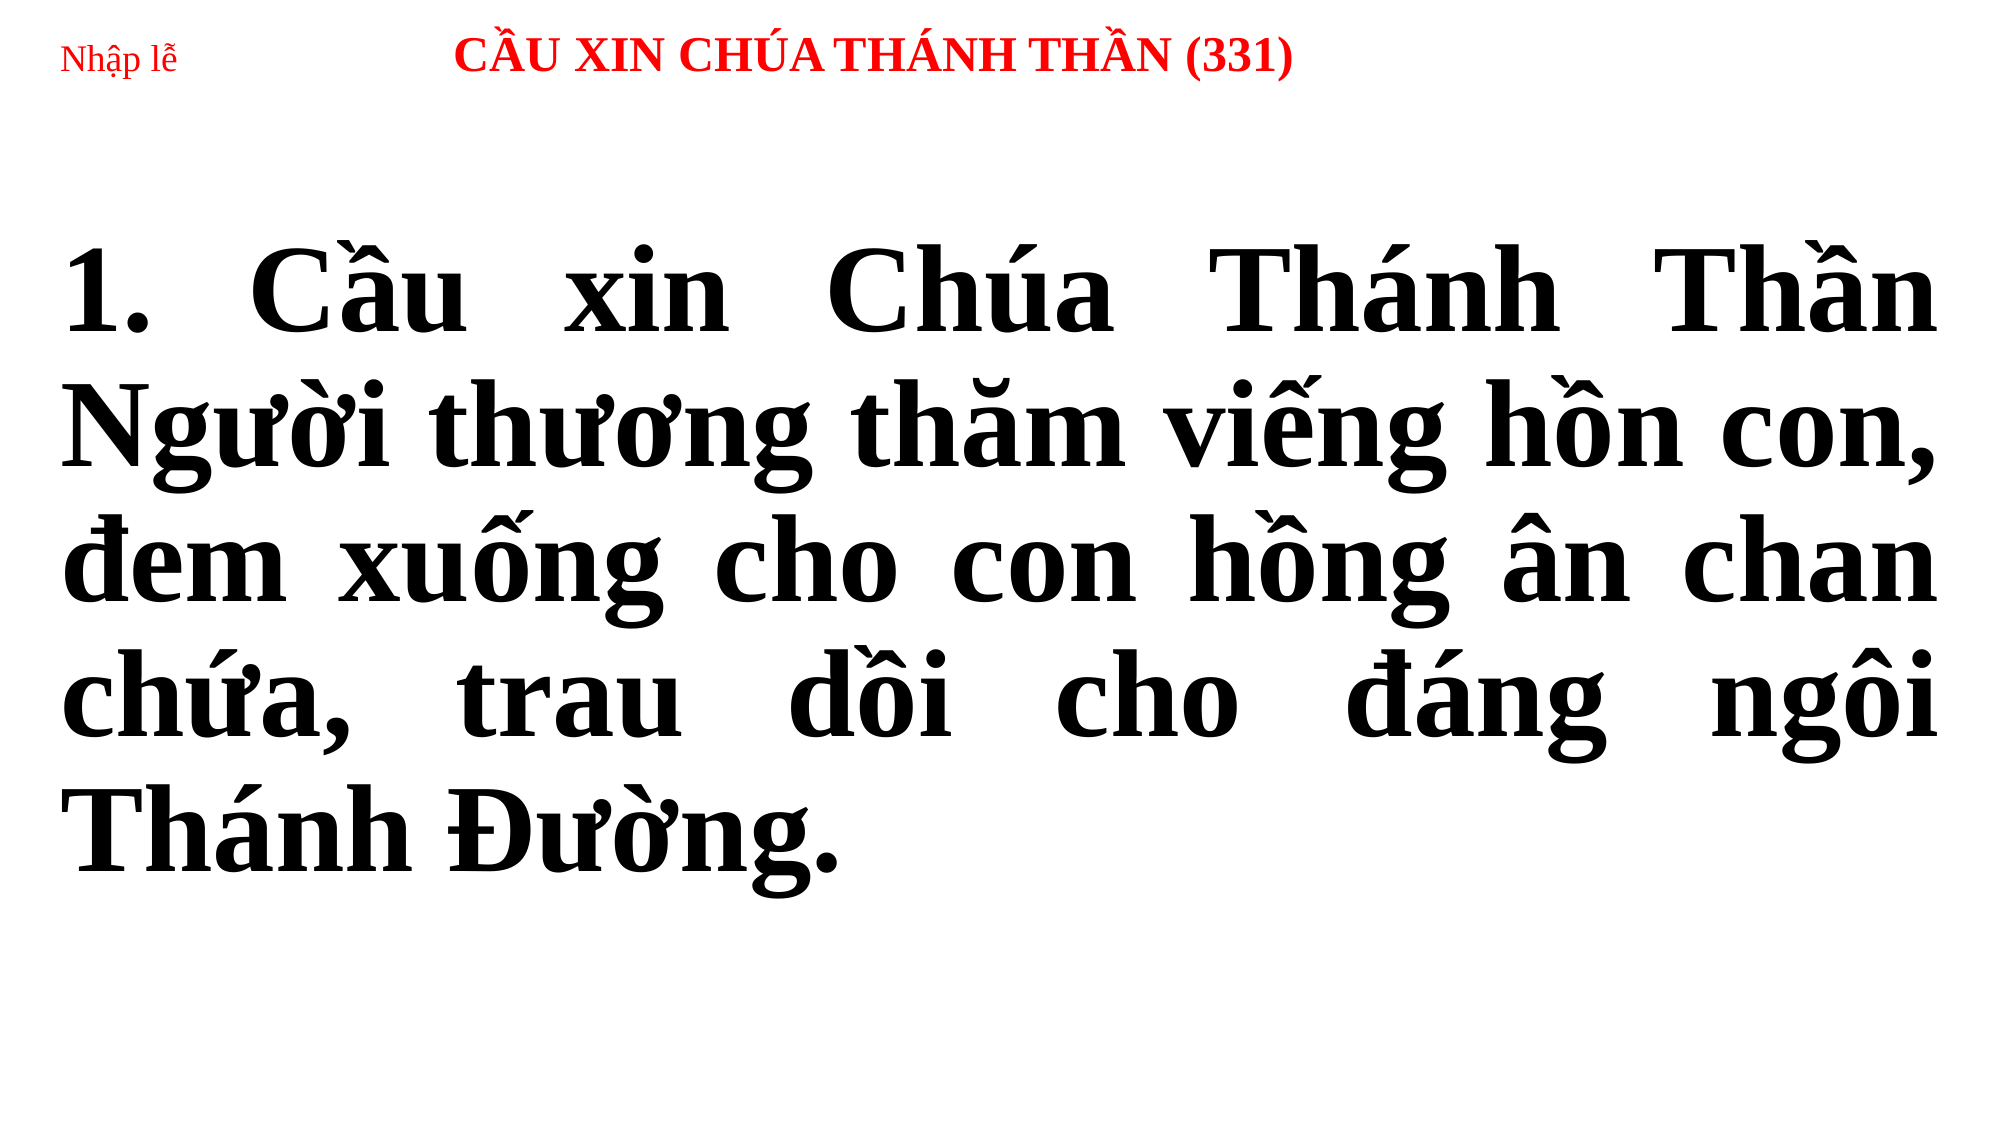

# Nhập lễ                             CẦU XIN CHÚA THÁNH THẦN (331)
1. Cầu xin Chúa Thánh Thần Người thương thăm viếng hồn con, đem xuống cho con hồng ân chan chứa, trau dồi cho đáng ngôi Thánh Đường.